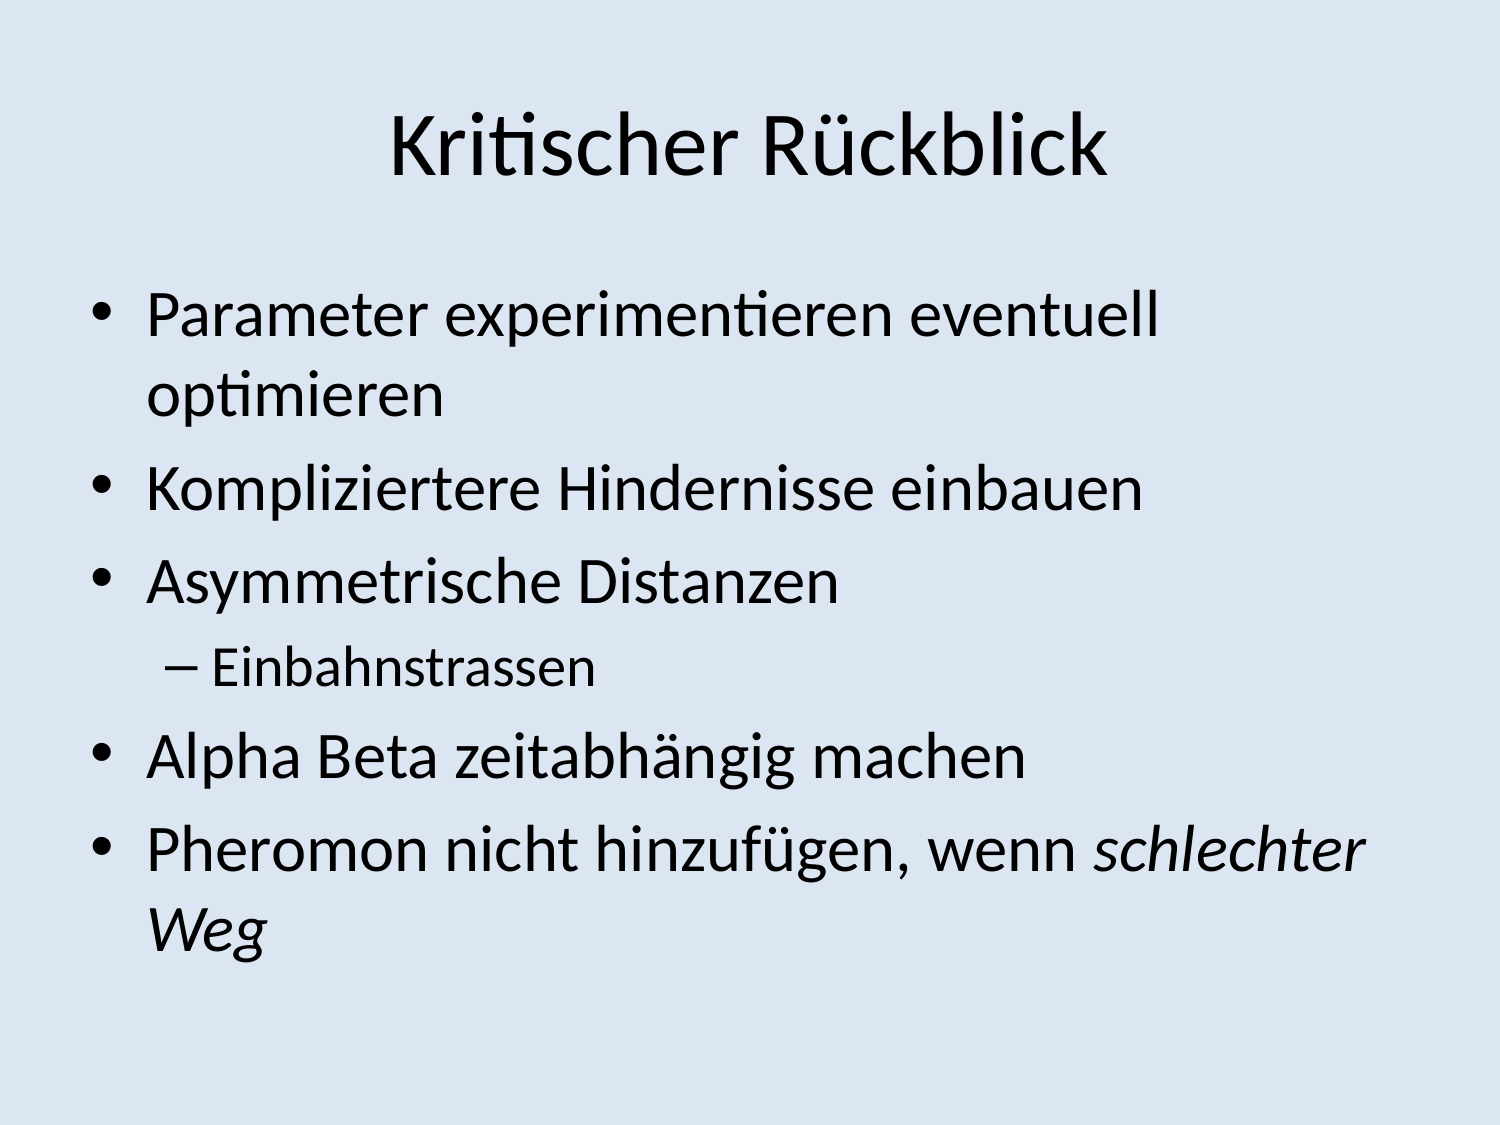

# Kritischer Rückblick
Parameter experimentieren eventuell optimieren
Kompliziertere Hindernisse einbauen
Asymmetrische Distanzen
Einbahnstrassen
Alpha Beta zeitabhängig machen
Pheromon nicht hinzufügen, wenn schlechter Weg